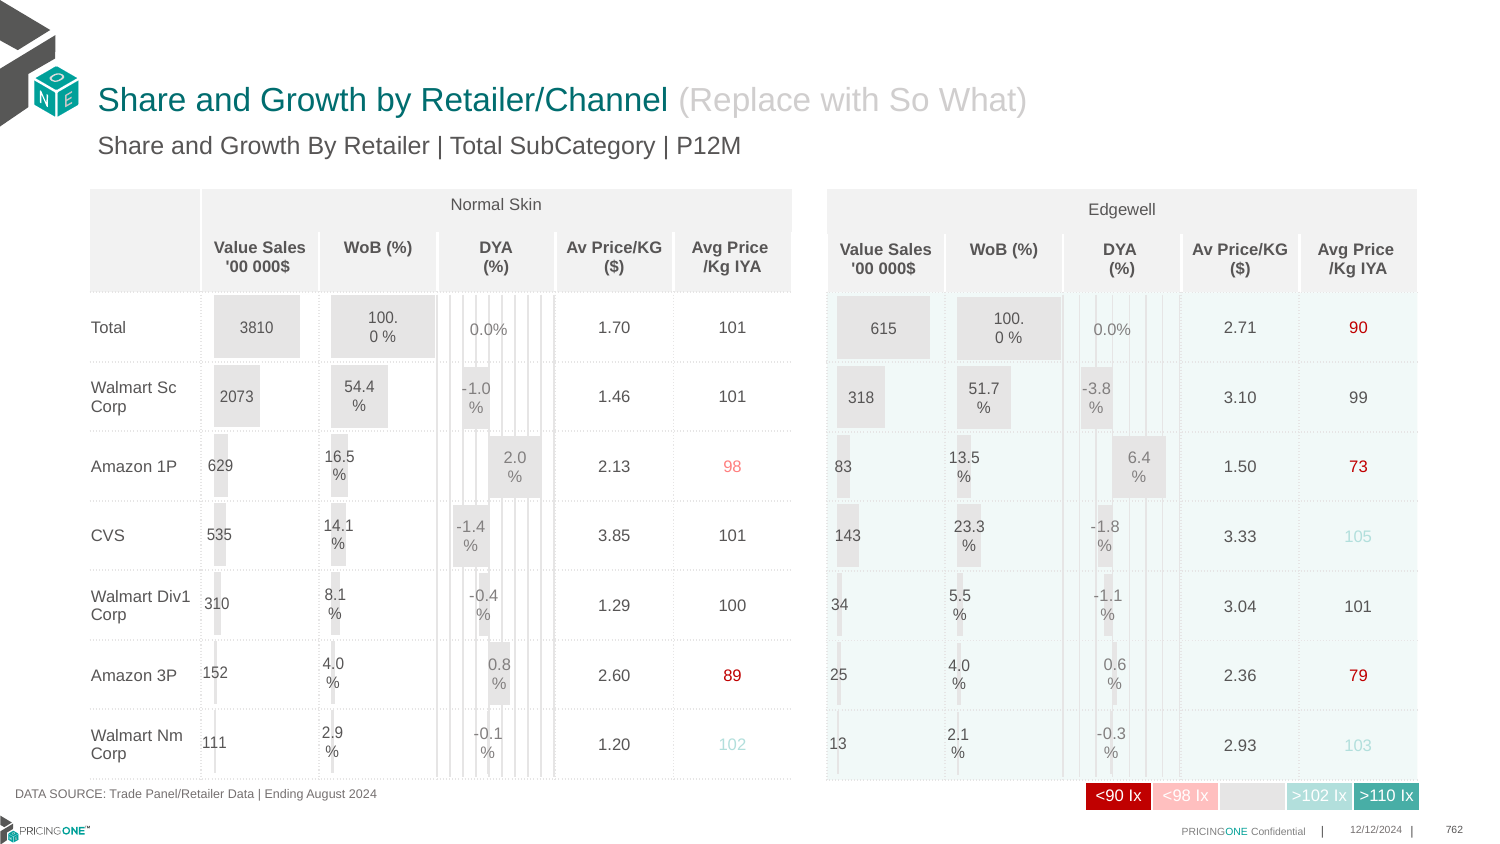

# Share and Growth by Retailer/Channel (Replace with So What)
Share and Growth By Retailer | Total SubCategory | P12M
|  | Normal Skin | Total Category |  |  |  |
| --- | --- | --- | --- | --- | --- |
|  | Value Sales '00 000$ | WoB (%) | DYA (%) | Av Price/KG ($) | Avg Price /Kg IYA |
| Total |  |  |  | 1.70 | 101 |
| Walmart Sc Corp |  |  |  | 1.46 | 101 |
| Amazon 1P |  |  |  | 2.13 | 98 |
| CVS |  |  |  | 3.85 | 101 |
| Walmart Div1 Corp |  |  |  | 1.29 | 100 |
| Amazon 3P |  |  |  | 2.60 | 89 |
| Walmart Nm Corp |  |  |  | 1.20 | 102 |
| Edgewell | Client |  |  |  |
| --- | --- | --- | --- | --- |
| Value Sales '00 000$ | WoB (%) | DYA (%) | Av Price/KG ($) | Avg Price /Kg IYA |
|  |  |  | 2.71 | 90 |
|  |  |  | 3.10 | 99 |
|  |  |  | 1.50 | 73 |
|  |  |  | 3.33 | 105 |
|  |  |  | 3.04 | 101 |
|  |  |  | 2.36 | 79 |
|  |  |  | 2.93 | 103 |

### Chart

| Category | Value Sales |
|---|---|
| Grand Total | 380999232.0 |
| Walmart Sc Corp | 207262231.0 |
| Amazon 1P | 62934152.0 |
| CVS | 53548944.0 |
| Walmart Div1 Corp | 31018165.0 |
| Amazon 3P | 15170335.0 |
| Walmart Nm Corp | 11065405.0 |

### Chart

| Category | Trade WoB % |
|---|---|
| Grand Total | 1.0 |
| Walmart Sc Corp | 0.5439964535151609 |
| Amazon 1P | 0.16518183427729324 |
| CVS | 0.14054869275956966 |
| Walmart Div1 Corp | 0.08141267066911043 |
| Amazon 3P | 0.03981723249247914 |
| Walmart Nm Corp | 0.029043116286386634 |

### Chart

| Category | Value Sales |
|---|---|
| Grand Total | 61541935.0 |
| Walmart Sc Corp | 31811047.0 |
| Amazon 1P | 8283835.0 |
| CVS | 14323510.0 |
| Walmart Div1 Corp | 3403703.0 |
| Amazon 3P | 2450188.0 |
| Walmart Nm Corp | 1269652.0 |

### Chart

| Category | Trade WoB % |
|---|---|
| Grand Total | 1.0 |
| Walmart Sc Corp | 0.5169003379565494 |
| Amazon 1P | 0.13460472115477032 |
| CVS | 0.23274390056146269 |
| Walmart Div1 Corp | 0.055307052012582965 |
| Amazon 3P | 0.03981330778760856 |
| Walmart Nm Corp | 0.020630680527026 |

### Chart

| Category | Trade WoB % DYA |
|---|---|
| Grand Total | 0.0 |
| Walmart Sc Corp | -0.009782404912155207 |
| Amazon 1P | 0.020188880217092836 |
| CVS | -0.013906405392615506 |
| Walmart Div1 Corp | -0.004047134616590481 |
| Amazon 3P | 0.008190012355763249 |
| Walmart Nm Corp | -0.0006429476514948976 |

### Chart

| Category | Trade WoB % DYA |
|---|---|
| Grand Total | 0.0 |
| Walmart Sc Corp | -0.03848760488086156 |
| Amazon 1P | 0.0642413960763528 |
| CVS | -0.017808693461108 |
| Walmart Div1 Corp | -0.010895327112862792 |
| Amazon 3P | 0.00563081167520553 |
| Walmart Nm Corp | -0.002680582296725985 |
DATA SOURCE: Trade Panel/Retailer Data | Ending August 2024
| <90 Ix | <98 Ix |  | >102 Ix | >110 Ix |
| --- | --- | --- | --- | --- |

12/12/2024
762